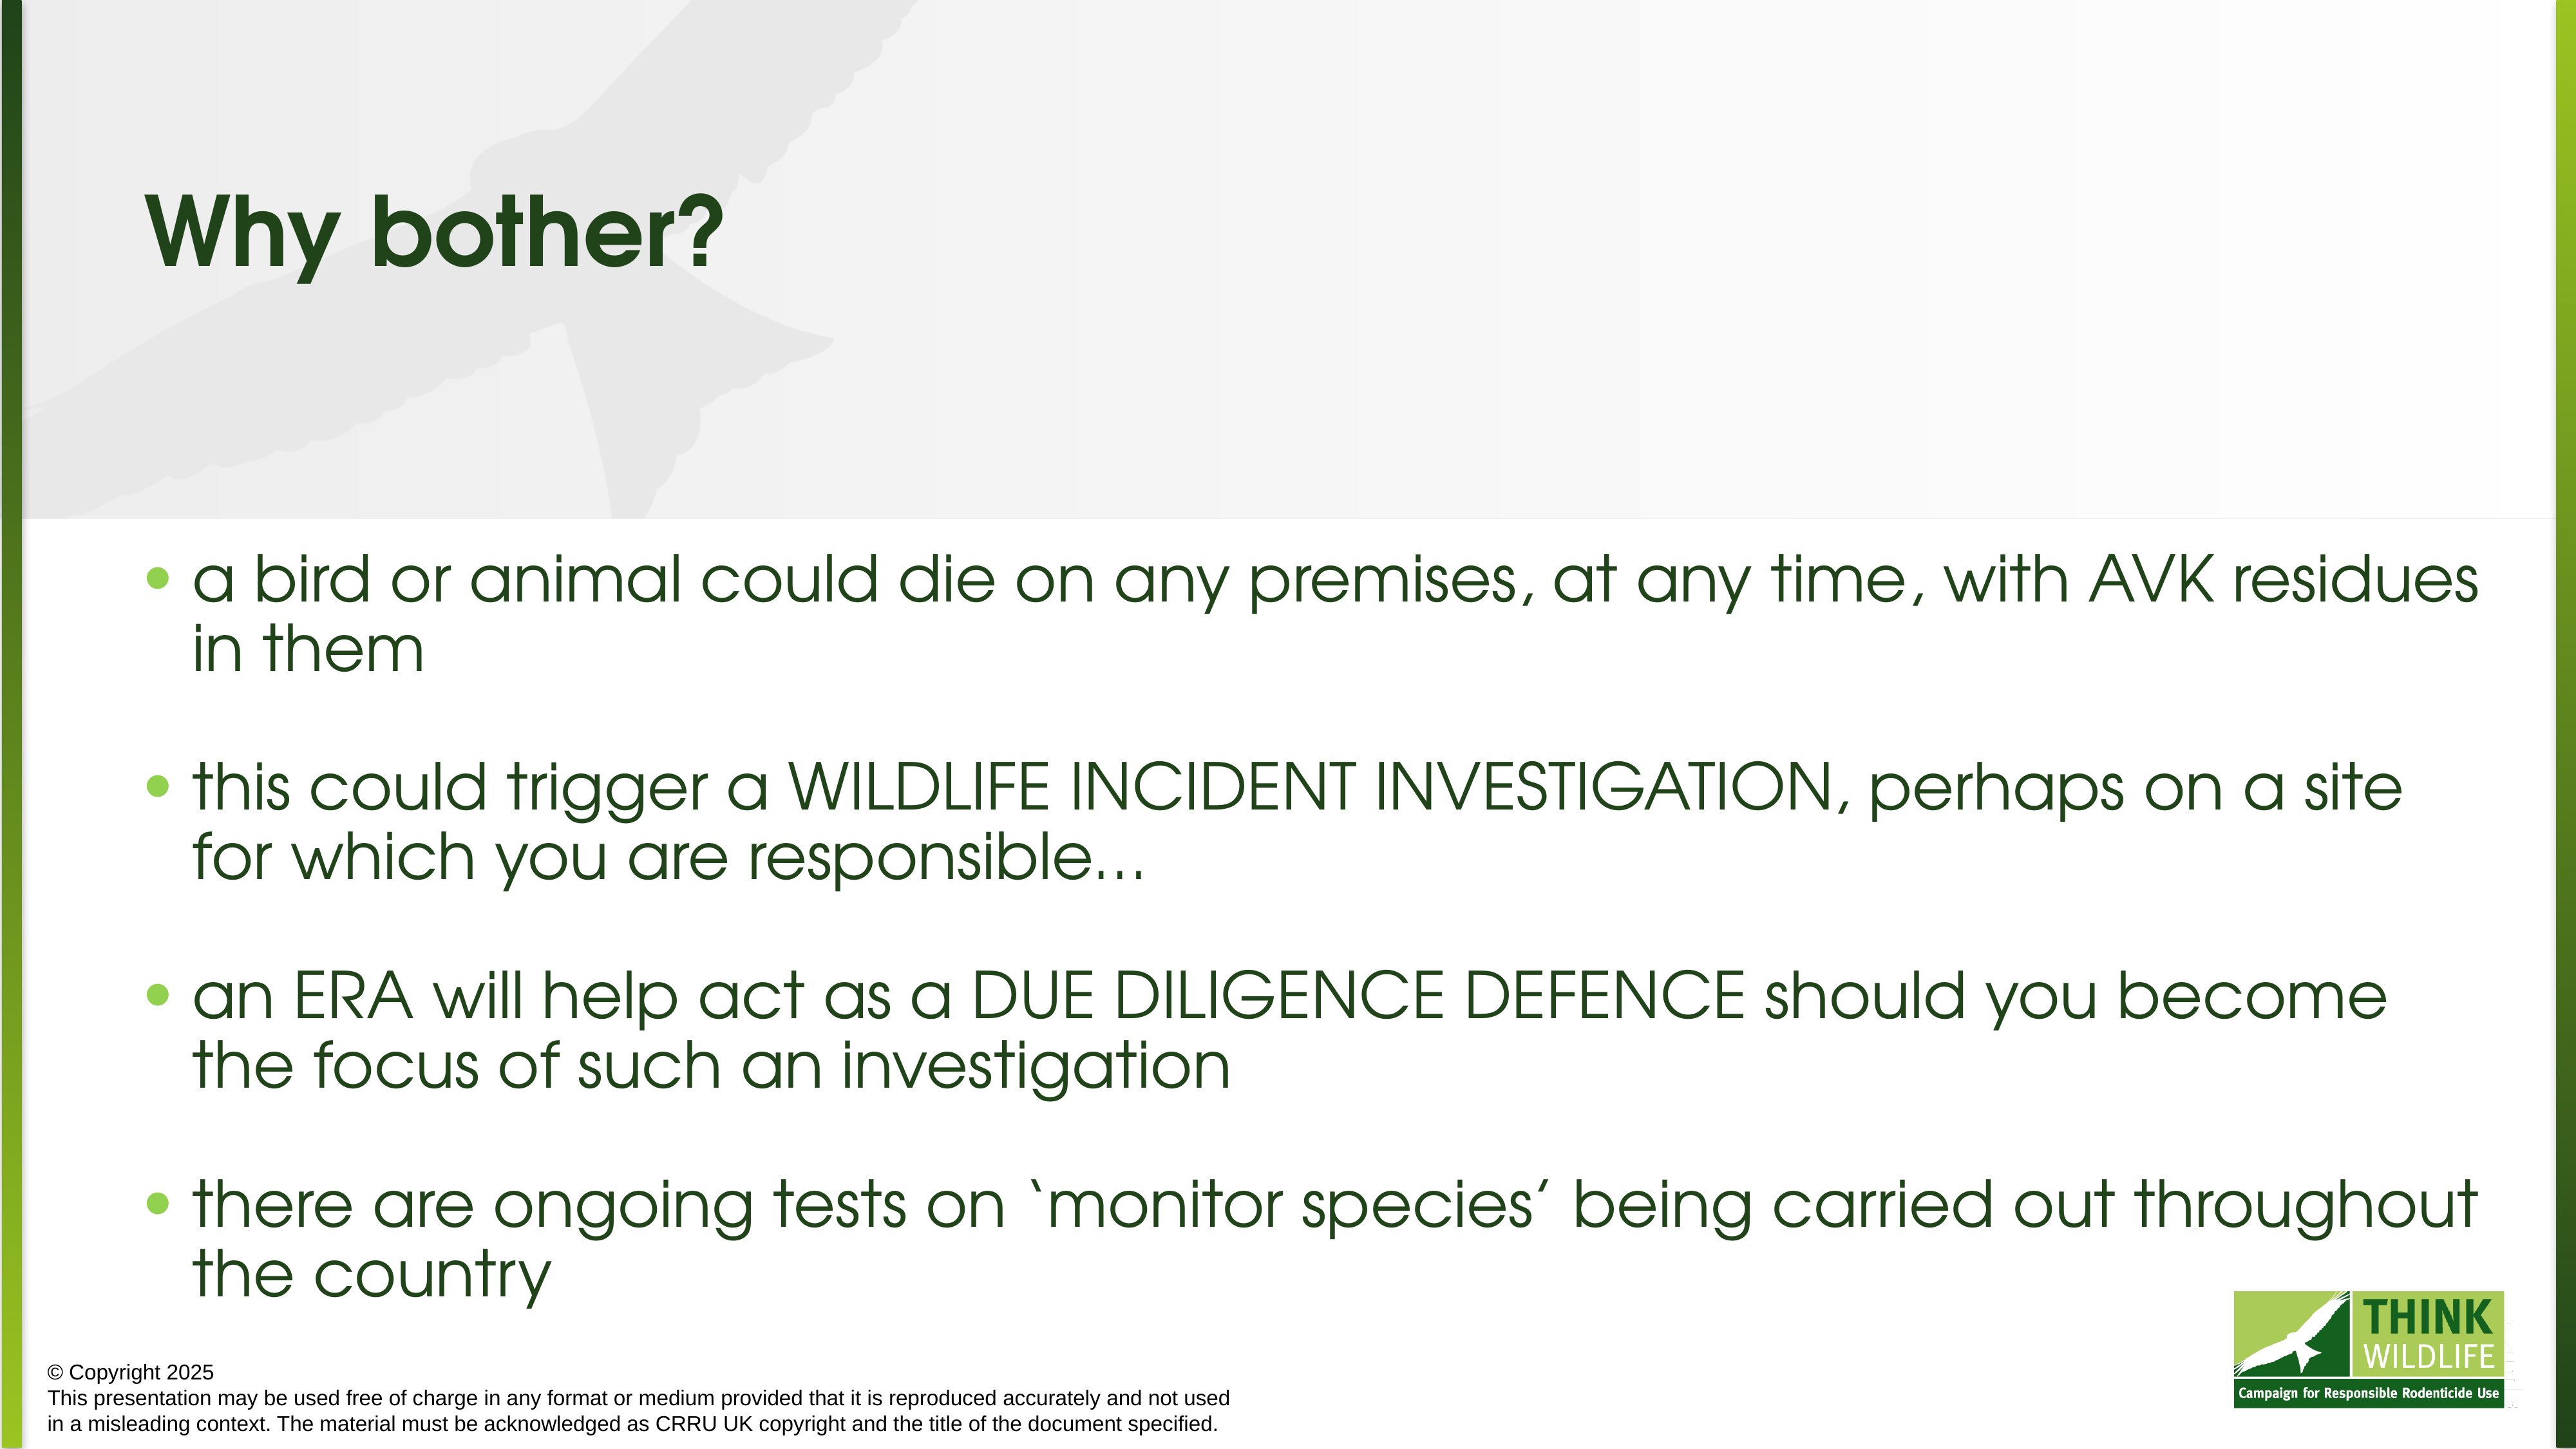

Why bother?
a bird or animal could die on any premises, at any time, with AVK residues in them

this could trigger a WILDLIFE INCIDENT INVESTIGATION, perhaps on a site for which you are responsible…

an ERA will help act as a DUE DILIGENCE DEFENCE should you become the focus of such an investigation

there are ongoing tests on ‘monitor species’ being carried out throughout the country

© Copyright 2025
This presentation may be used free of charge in any format or medium provided that it is reproduced accurately and not used
in a misleading context. The material must be acknowledged as CRRU UK copyright and the title of the document specified.